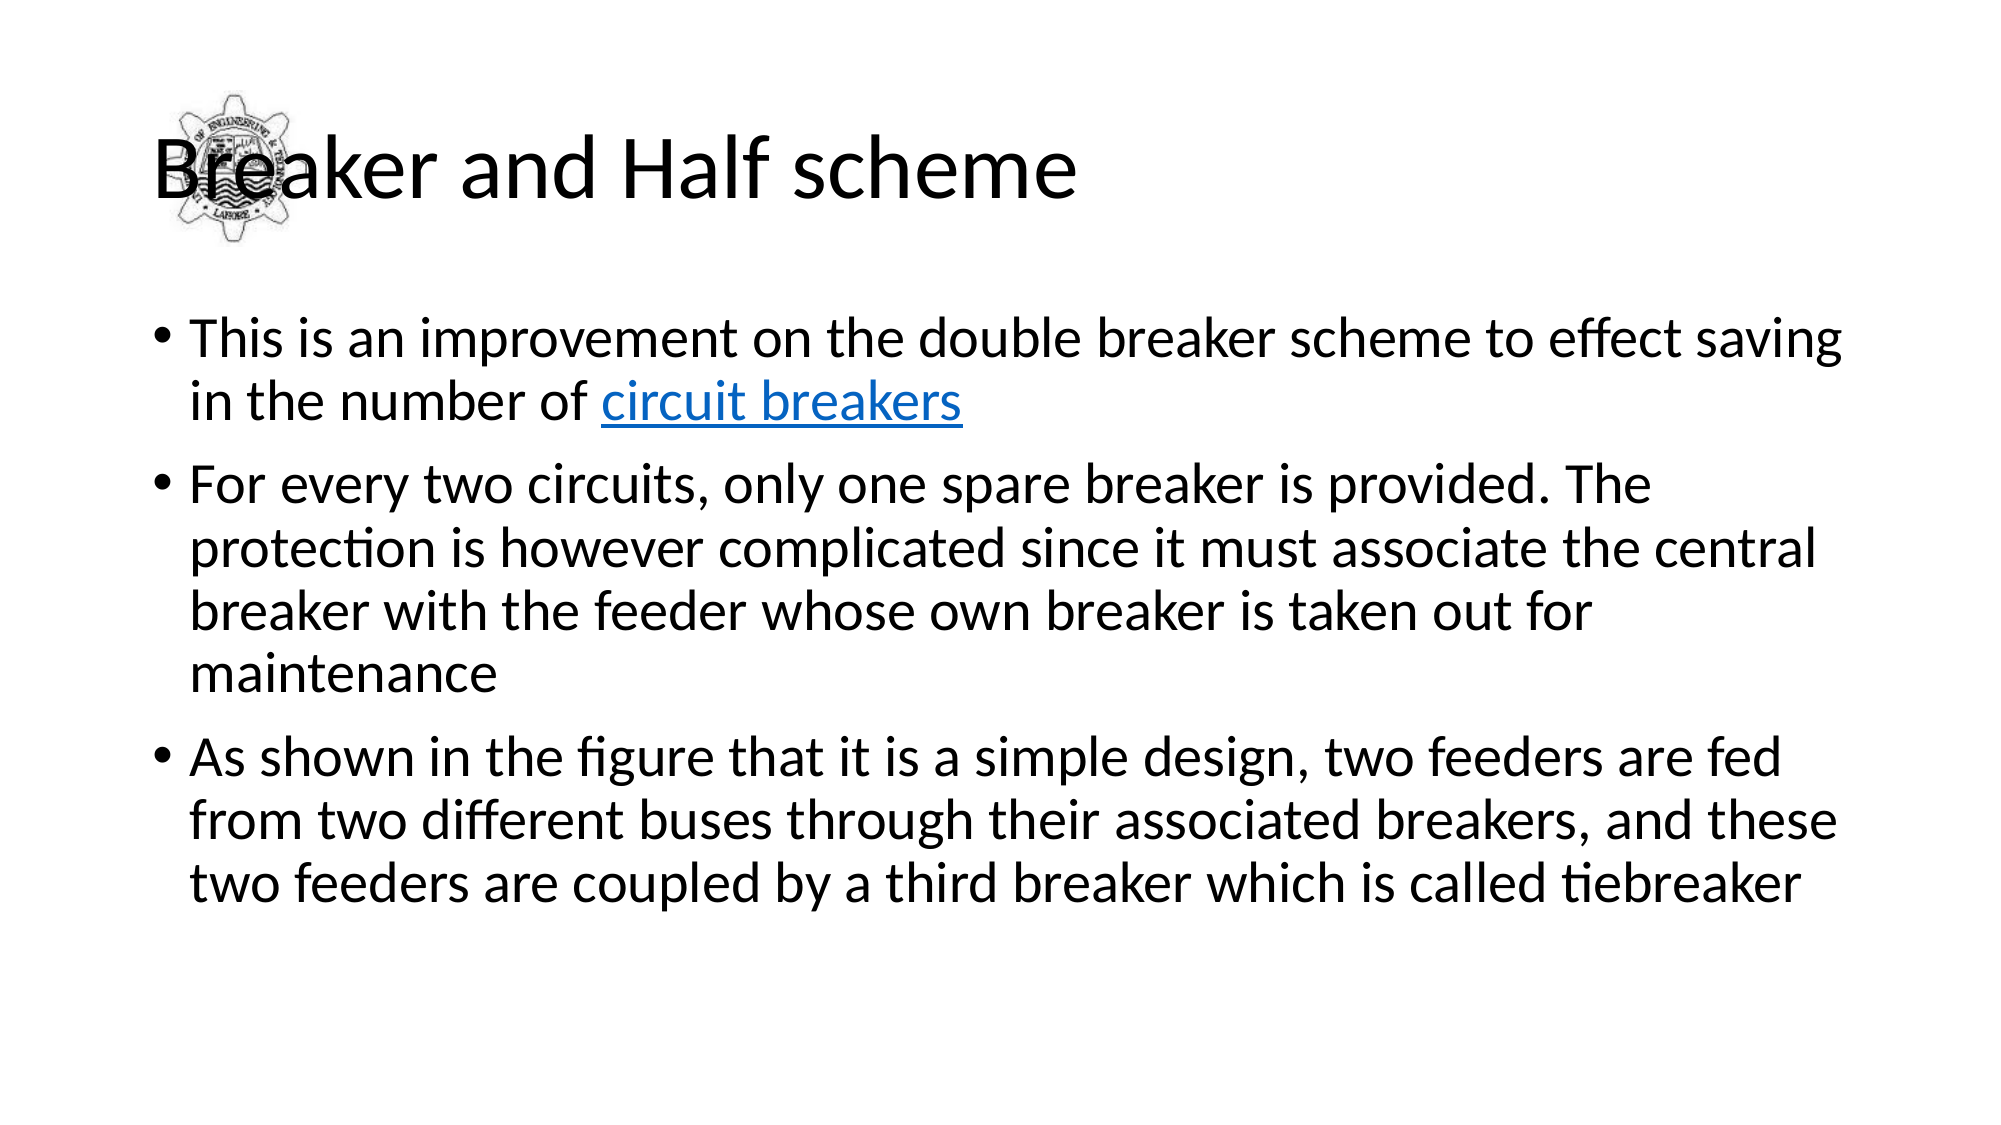

# Breaker and Half scheme
This is an improvement on the double breaker scheme to effect saving in the number of circuit breakers
For every two circuits, only one spare breaker is provided. The protection is however complicated since it must associate the central breaker with the feeder whose own breaker is taken out for maintenance
As shown in the figure that it is a simple design, two feeders are fed from two different buses through their associated breakers, and these two feeders are coupled by a third breaker which is called tiebreaker